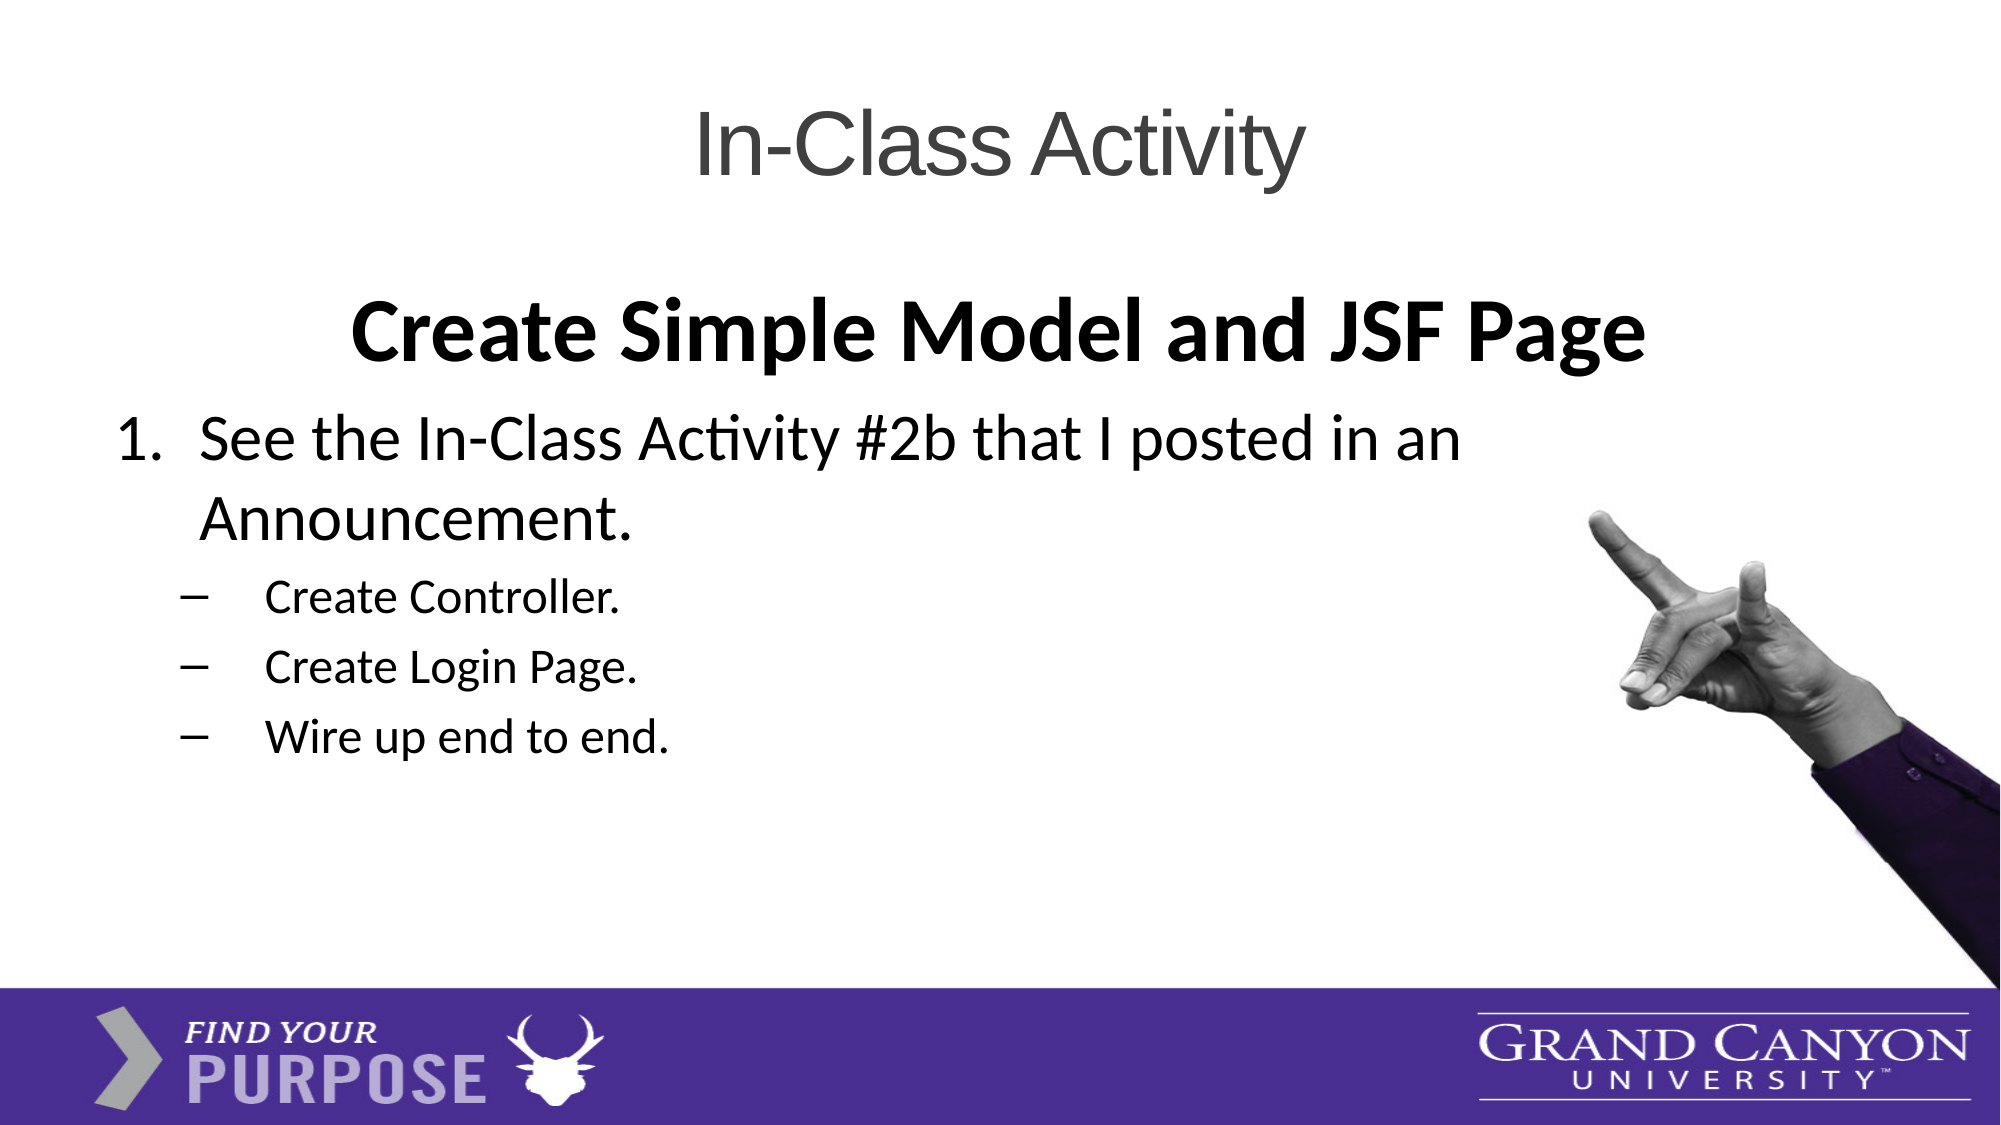

# In-Class Activity
Create Simple Model and JSF Page
See the In-Class Activity #2b that I posted in an Announcement.
Create Controller.
Create Login Page.
Wire up end to end.